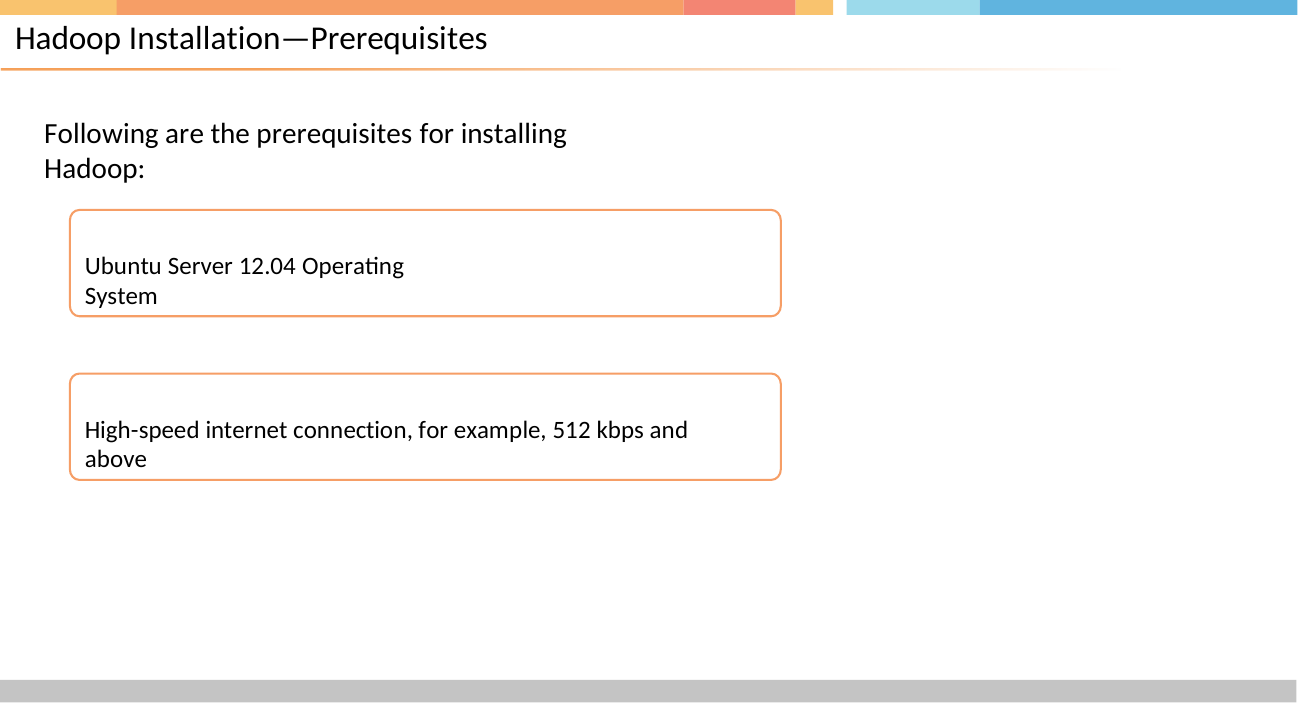

# Hadoop Installation—Prerequisites

Following are the prerequisites for installing Hadoop:

Ubuntu Server 12.04 Operating System

High-speed internet connection, for example, 512 kbps and above